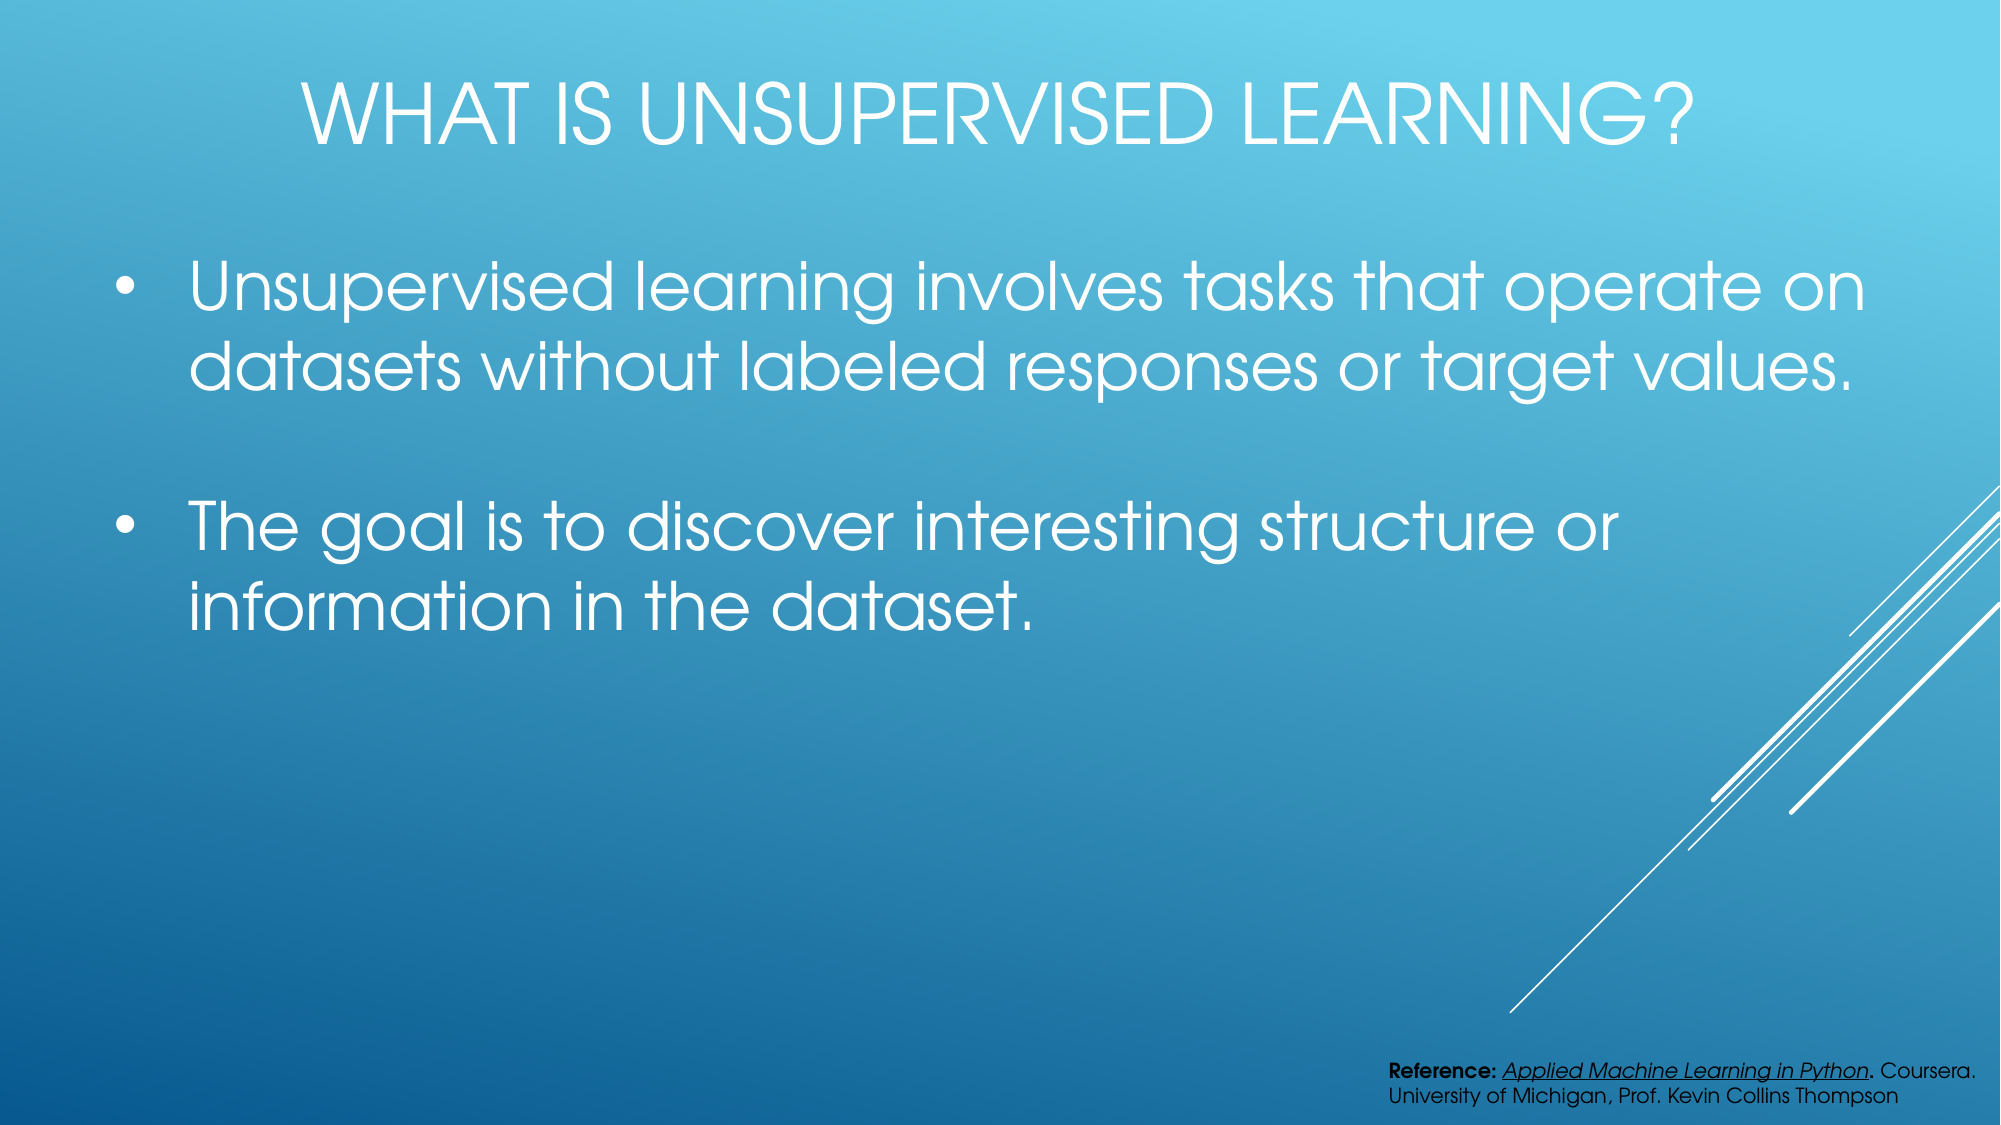

# What is Unsupervised Learning?
Unsupervised learning involves tasks that operate on datasets without labeled responses or target values.

The goal is to discover interesting structure or information in the dataset.
Reference: Applied Machine Learning in Python. Coursera. University of Michigan, Prof. Kevin Collins Thompson